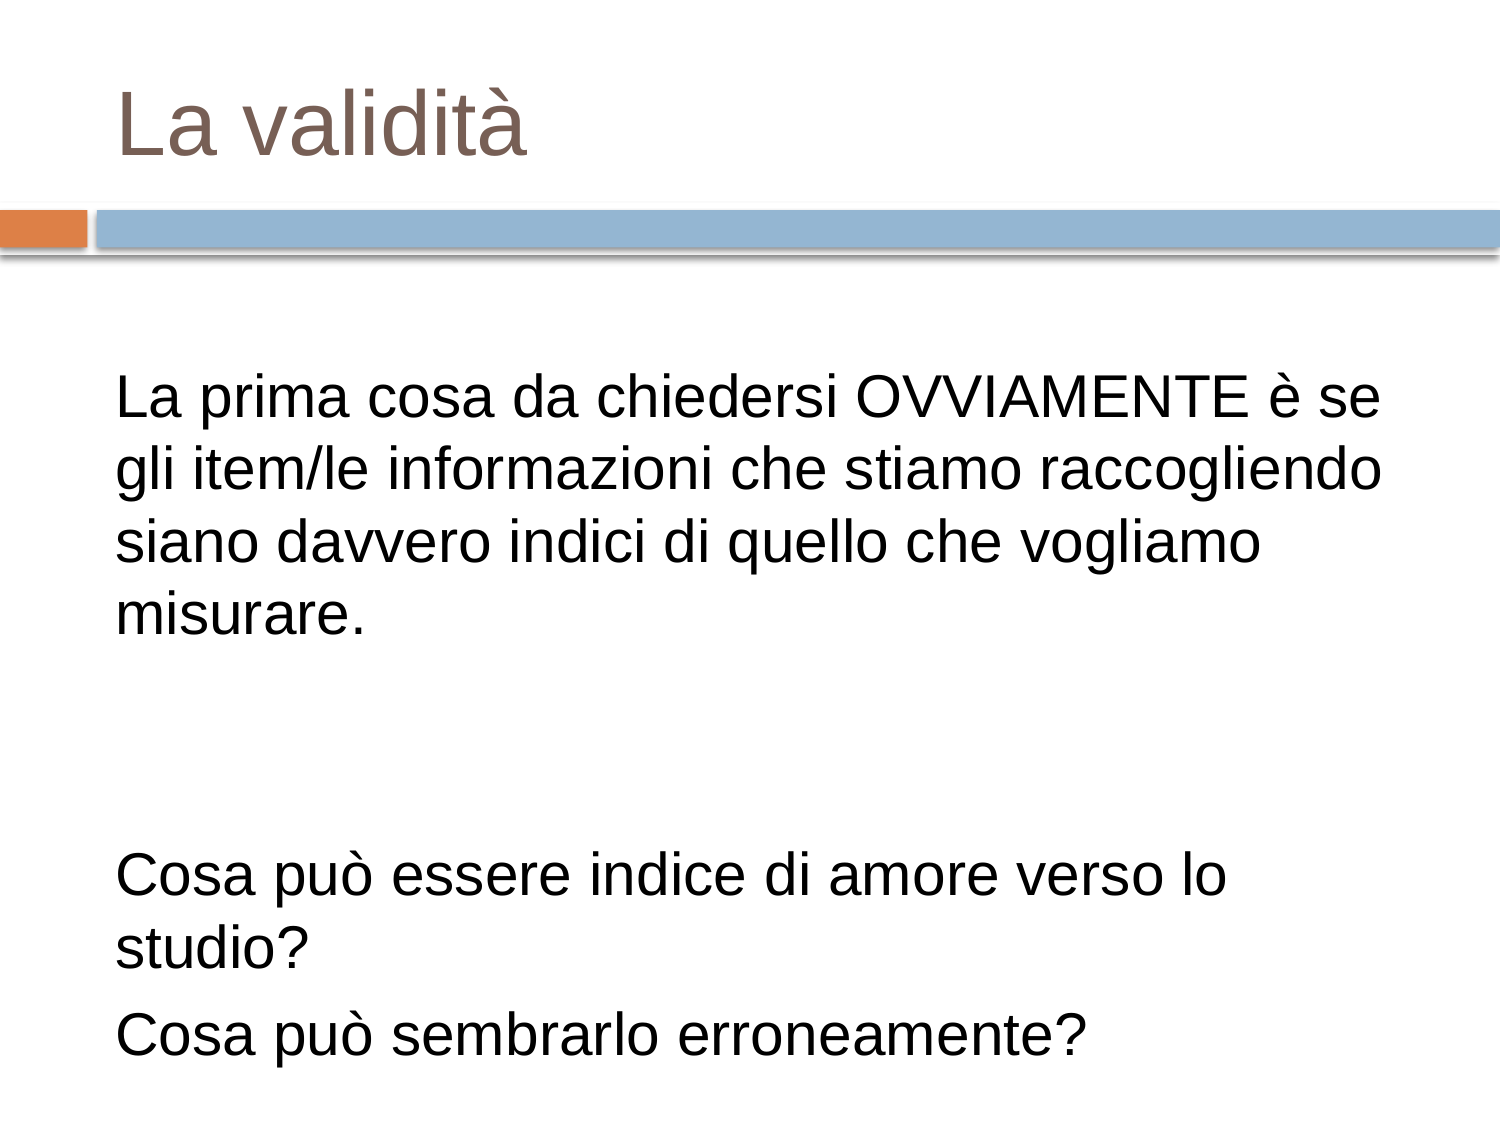

# La validità

La prima cosa da chiedersi OVVIAMENTE è se gli item/le informazioni che stiamo raccogliendo siano davvero indici di quello che vogliamo misurare.

Cosa può essere indice di amore verso lo studio?
Cosa può sembrarlo erroneamente?